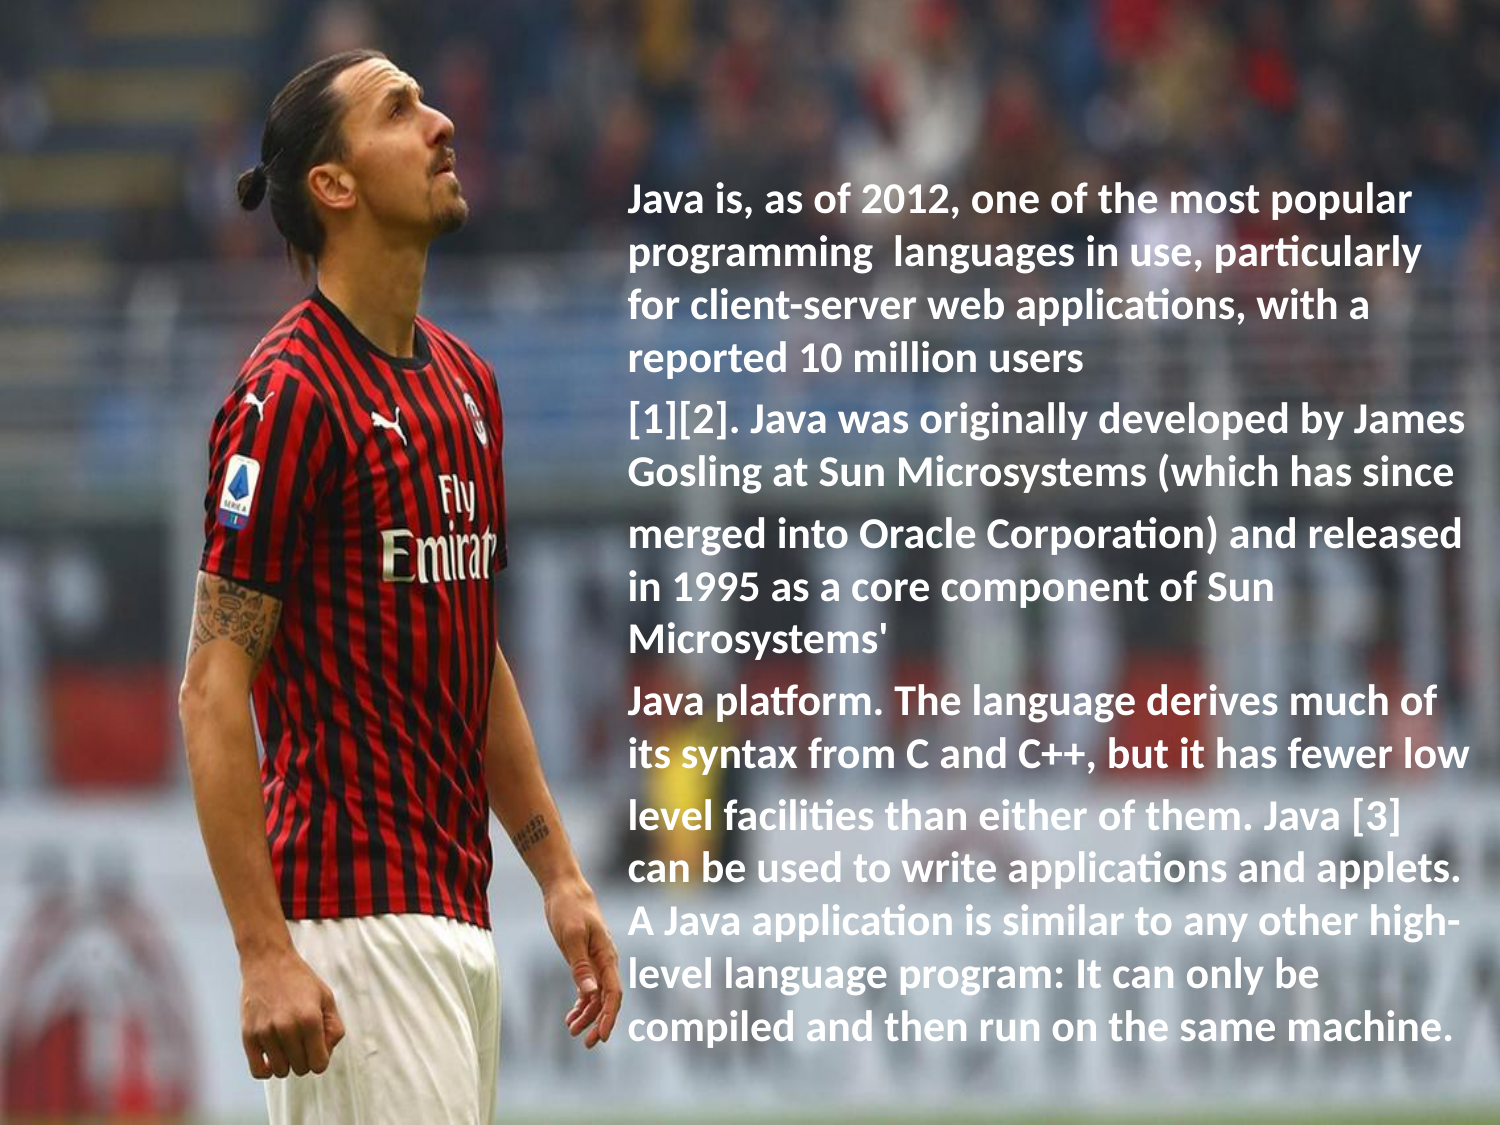

#
Java is, as of 2012, one of the most popular programming  languages in use, particularly for client-server web applications, with a reported 10 million users
[1][2]. Java was originally developed by James Gosling at Sun Microsystems (which has since
merged into Oracle Corporation) and released in 1995 as a core component of Sun Microsystems'
Java platform. The language derives much of its syntax from C and C++, but it has fewer low
level facilities than either of them. Java [3] can be used to write applications and applets. A Java application is similar to any other high-level language program: It can only be compiled and then run on the same machine.